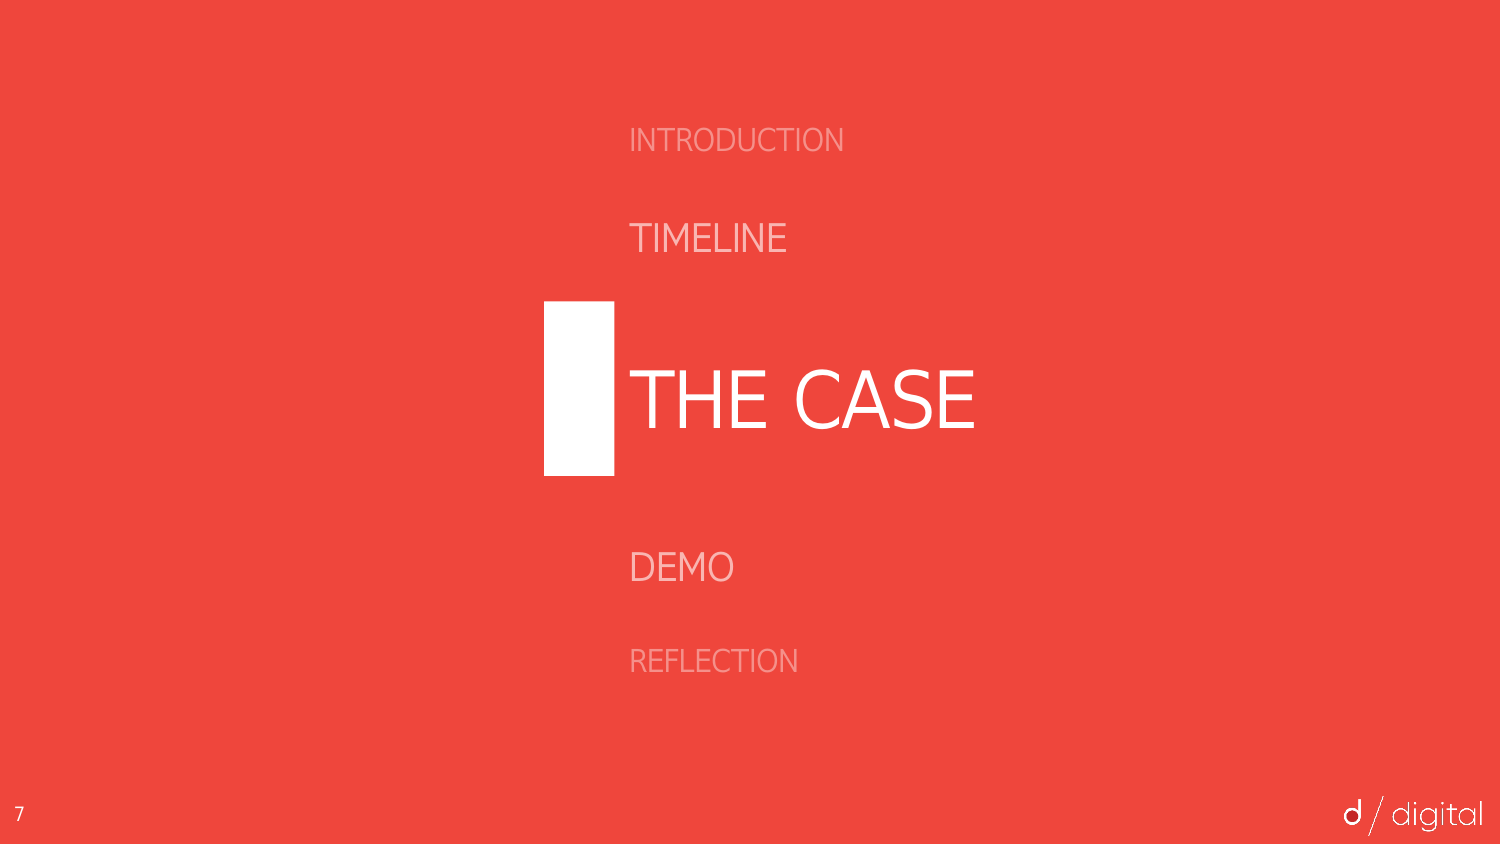

introduction
Timeline

# The case
Demo
Reflection